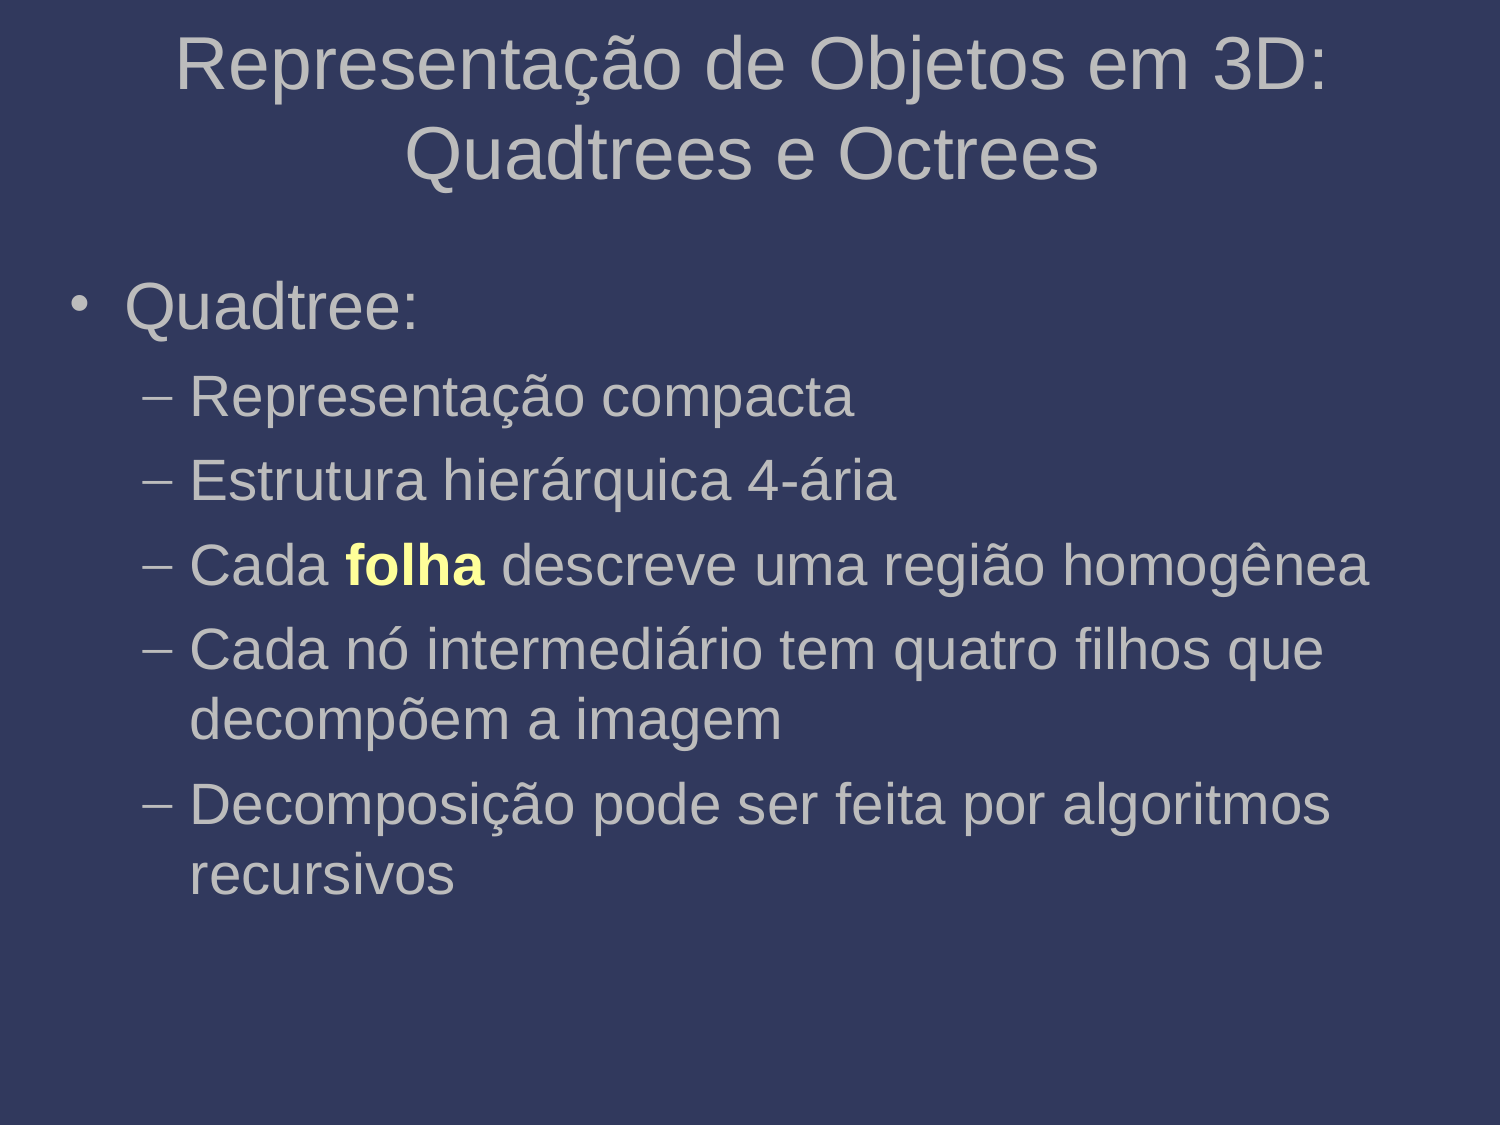

# Representação de Objetos em 3D: Quadtrees e Octrees
Quadtree:
Representação compacta
Estrutura hierárquica 4-ária
Cada folha descreve uma região homogênea
Cada nó intermediário tem quatro filhos que decompõem a imagem
Decomposição pode ser feita por algoritmos recursivos